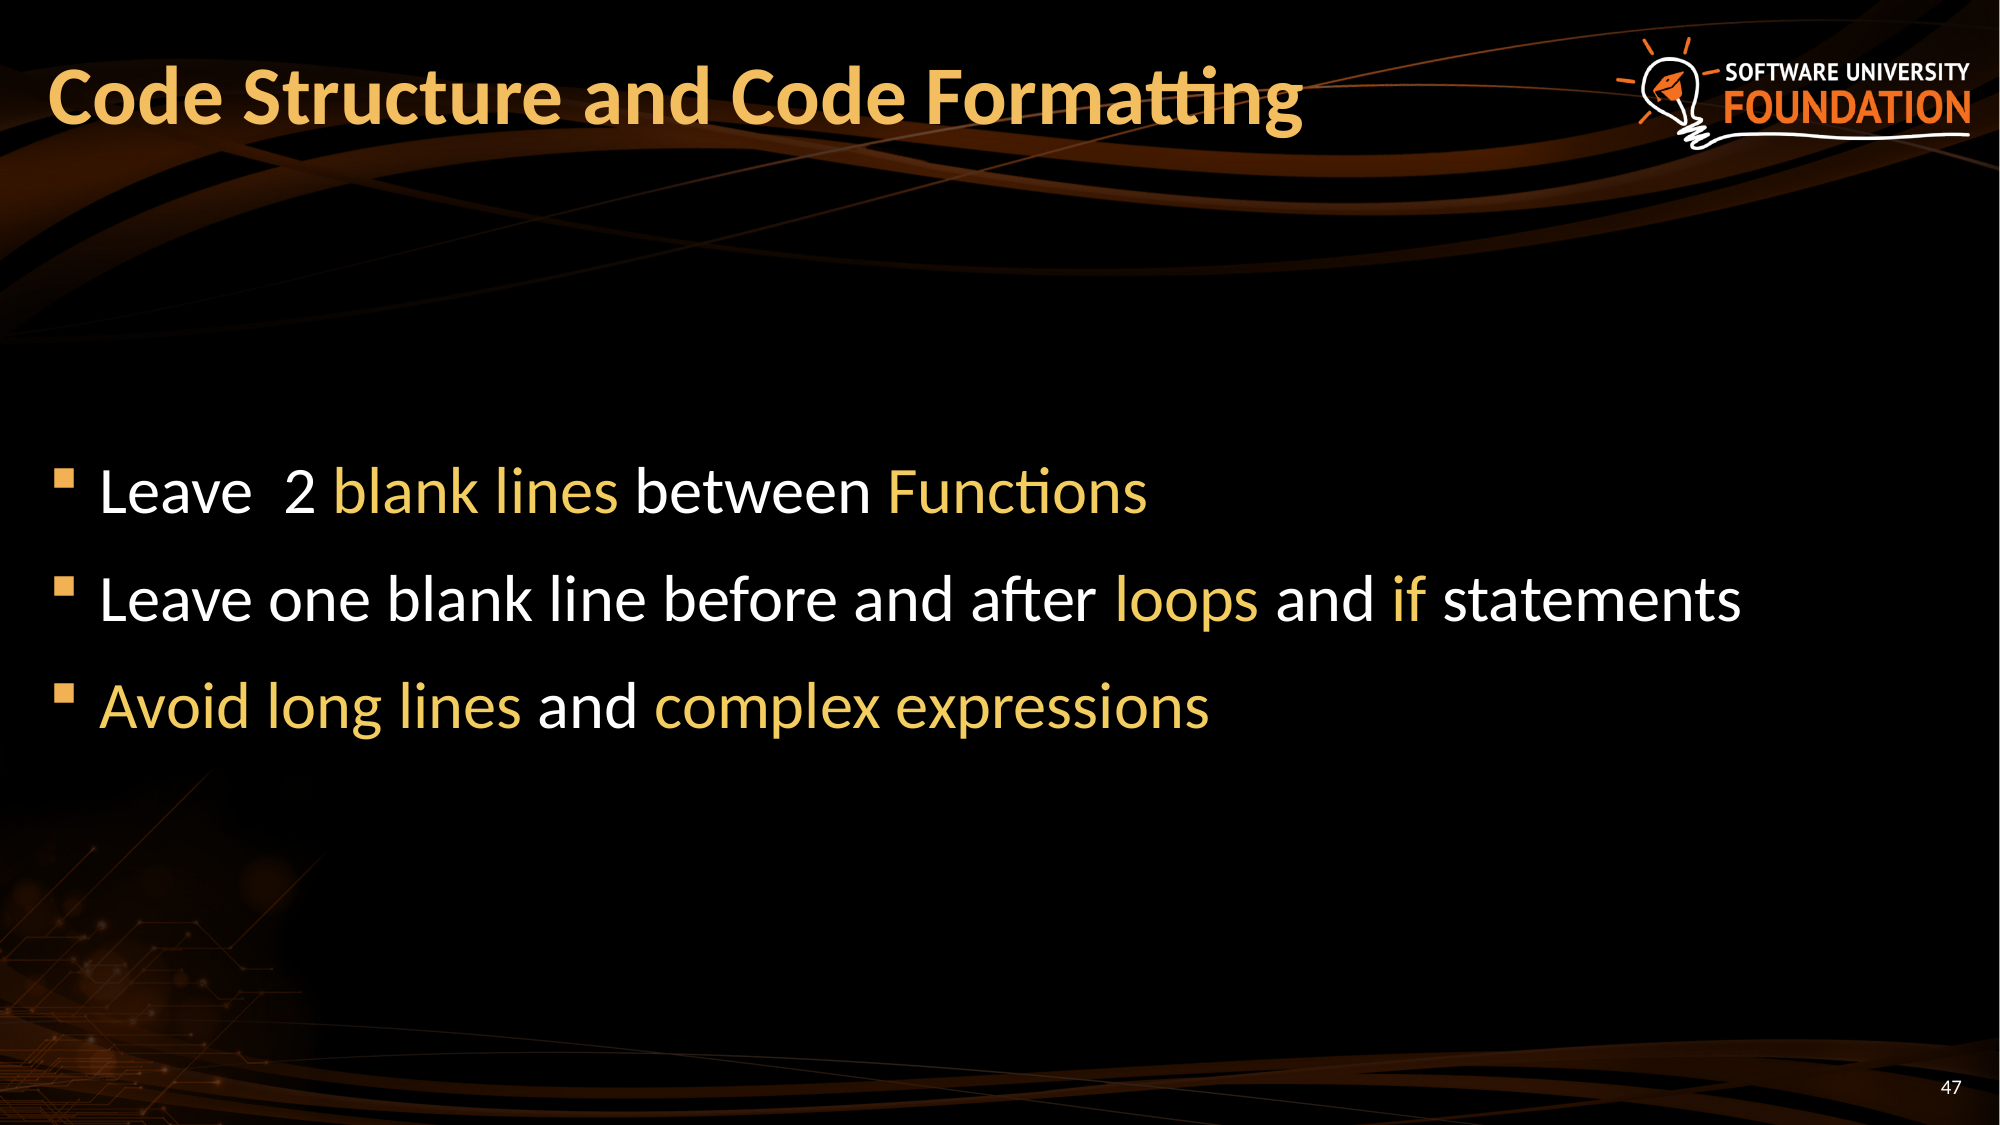

# Code Structure and Code Formatting
Leave  2 blank lines between Functions
Leave one blank line before and after loops and if statements
Avoid long lines and complex expressions

47